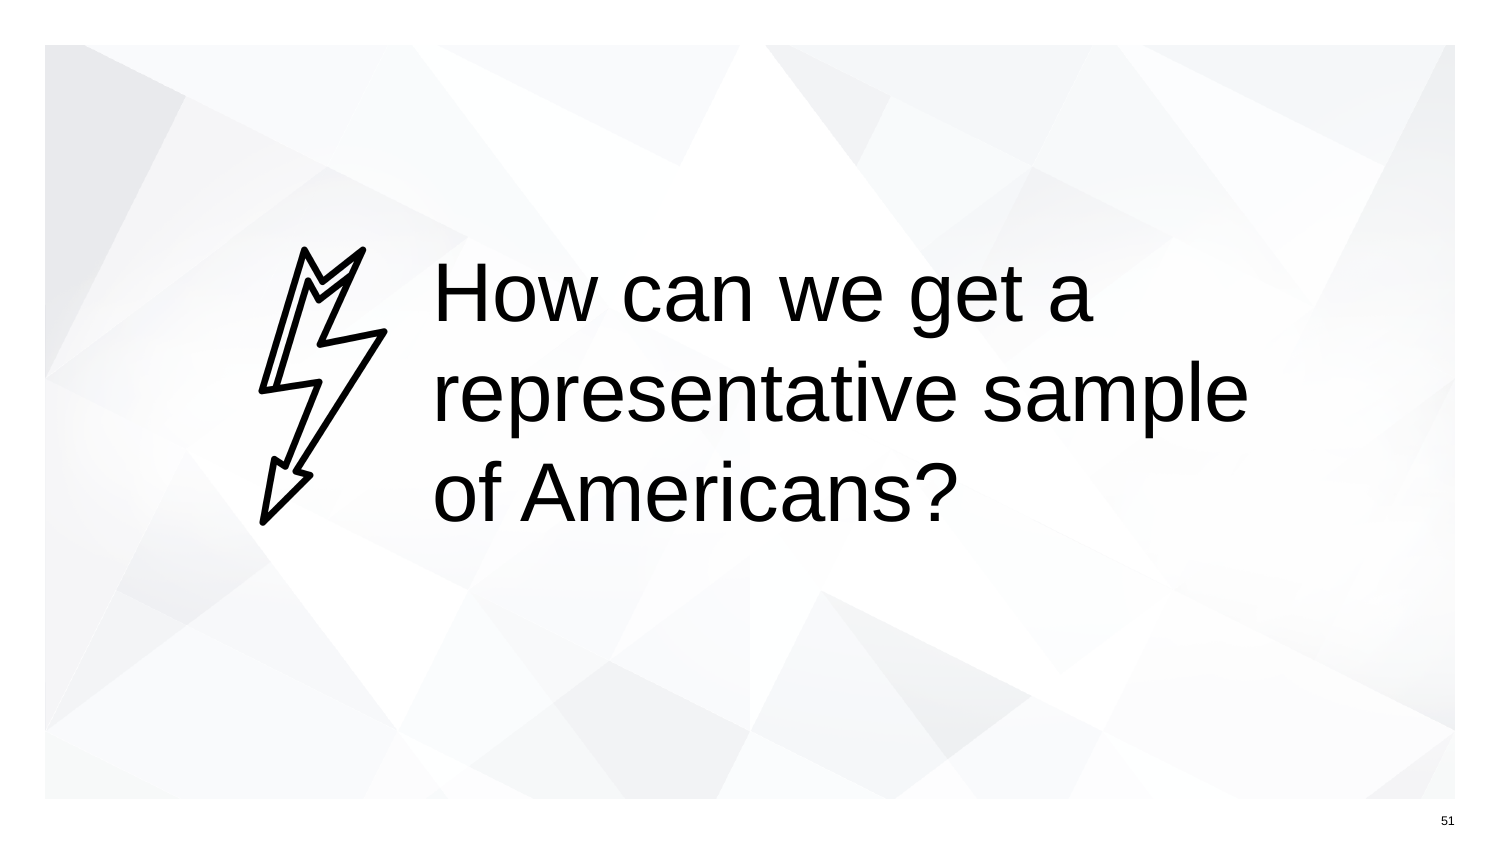

# How can we get a representative sample of Americans?

51